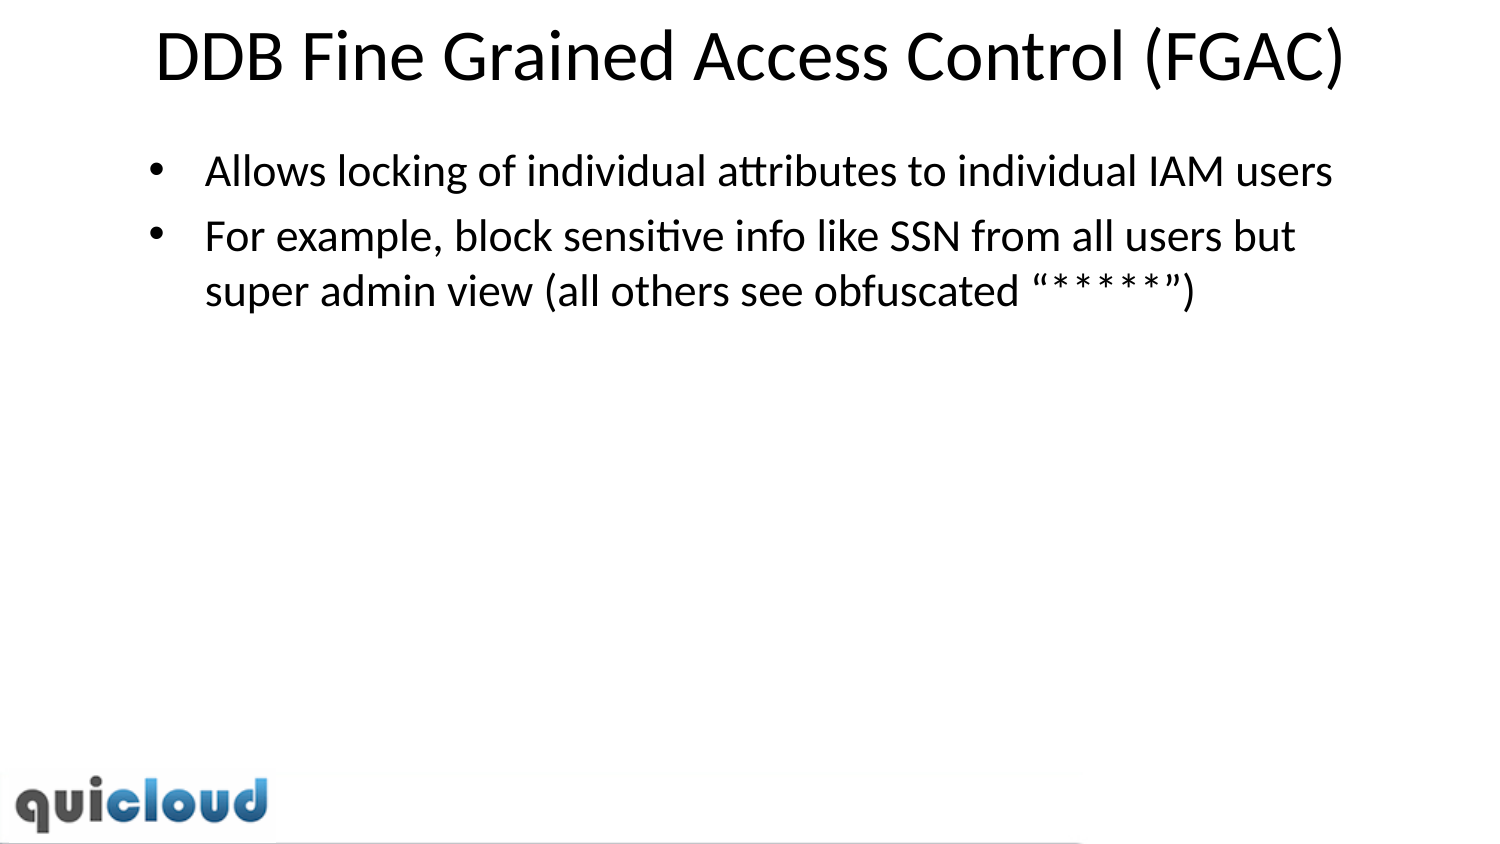

# DDB Fine Grained Access Control (FGAC)
Allows locking of individual attributes to individual IAM users
For example, block sensitive info like SSN from all users but super admin view (all others see obfuscated “*****”)